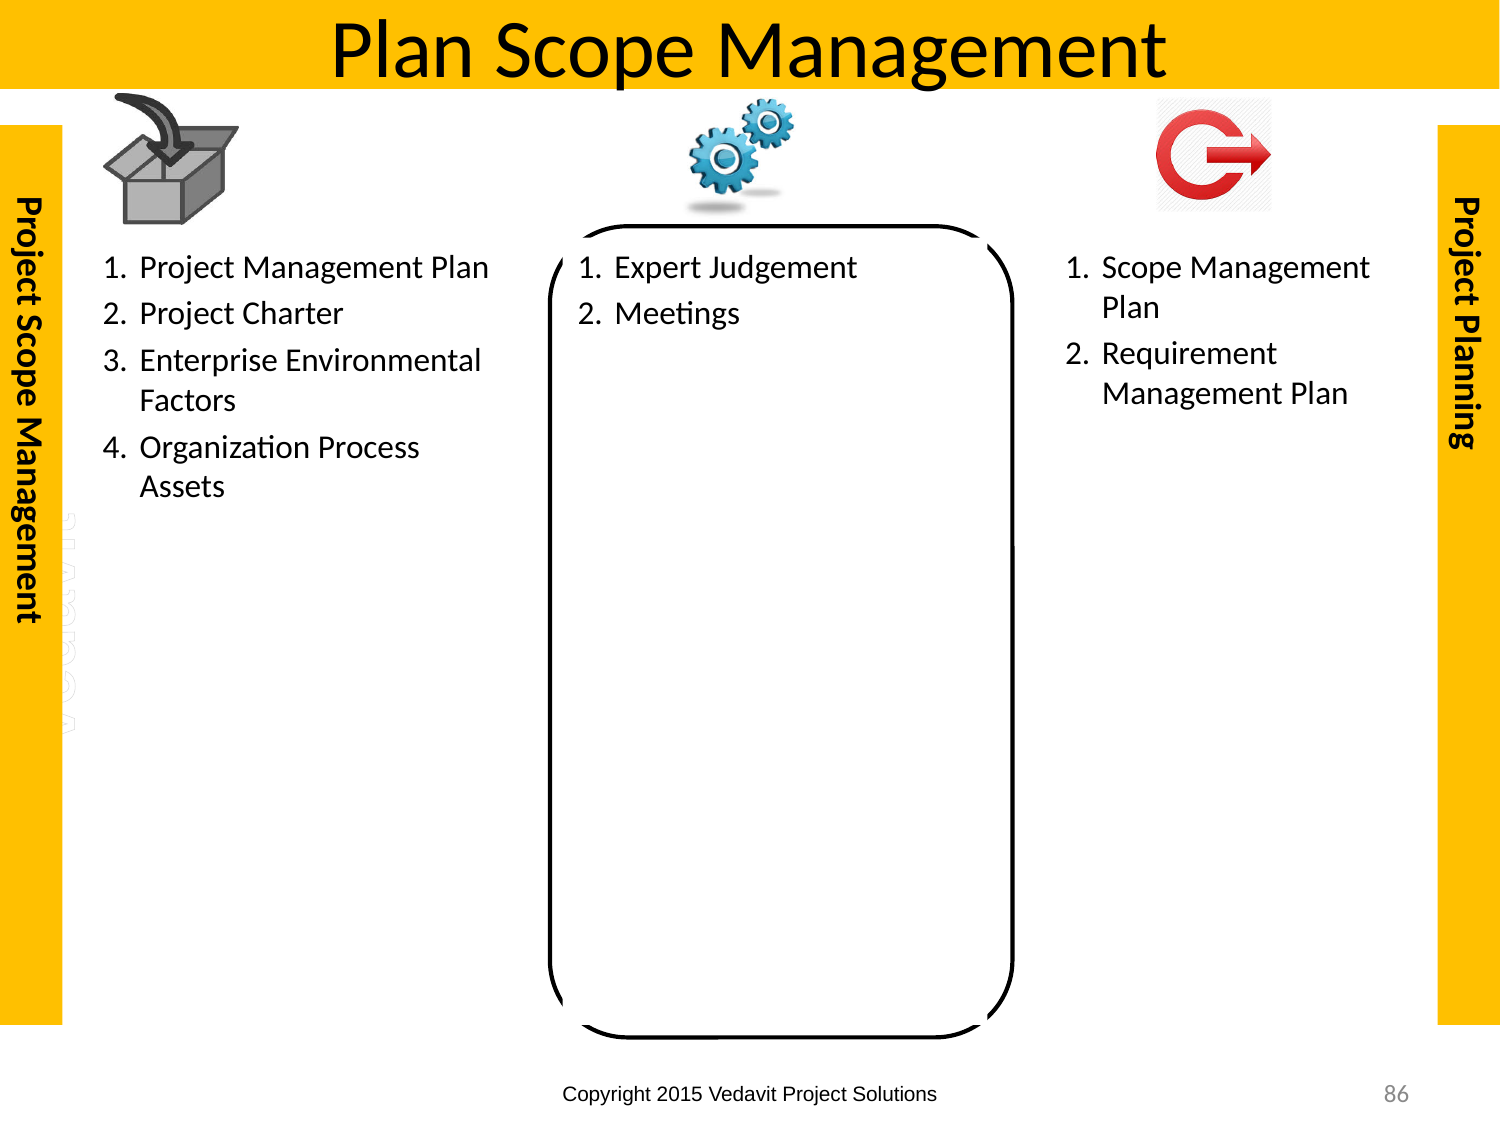

# Plan Scope Management
Project Scope Management
Project Planning
Project Management Plan
Project Charter
Enterprise Environmental Factors
Organization Process Assets

Expert Judgement
Meetings

Scope Management Plan
Requirement Management Plan

86